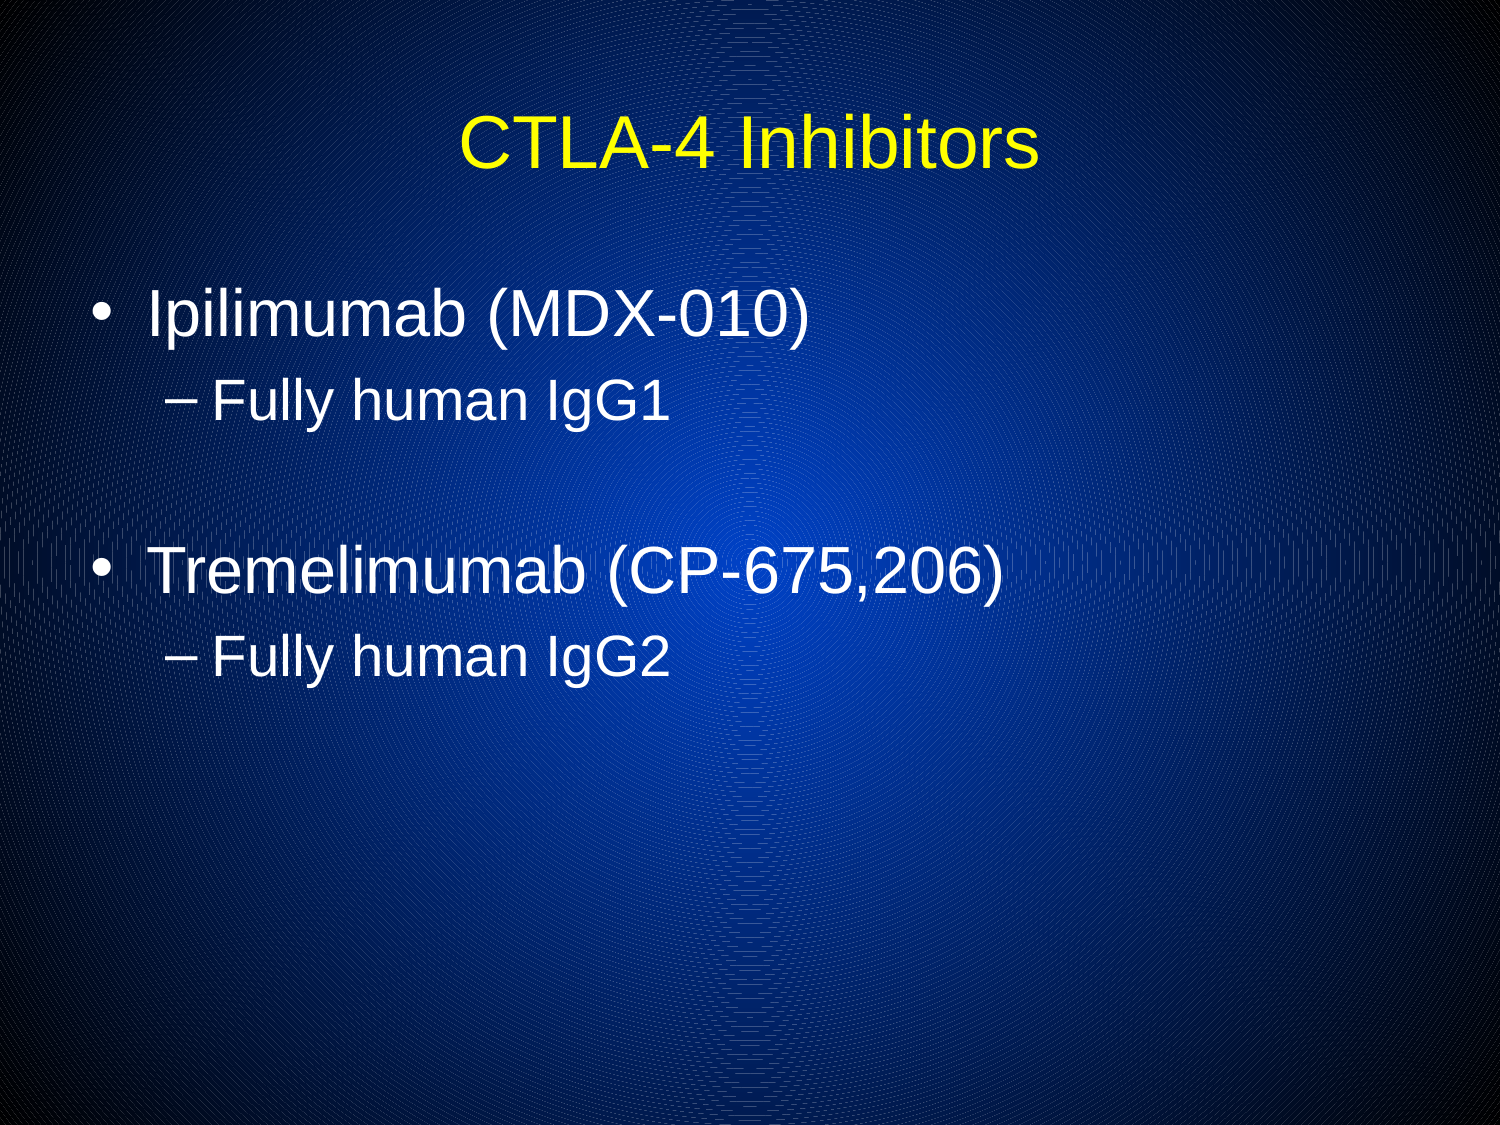

# CTLA-4 Inhibitors
Ipilimumab (MDX-010)
Fully human IgG1

Tremelimumab (CP-675,206)
Fully human IgG2